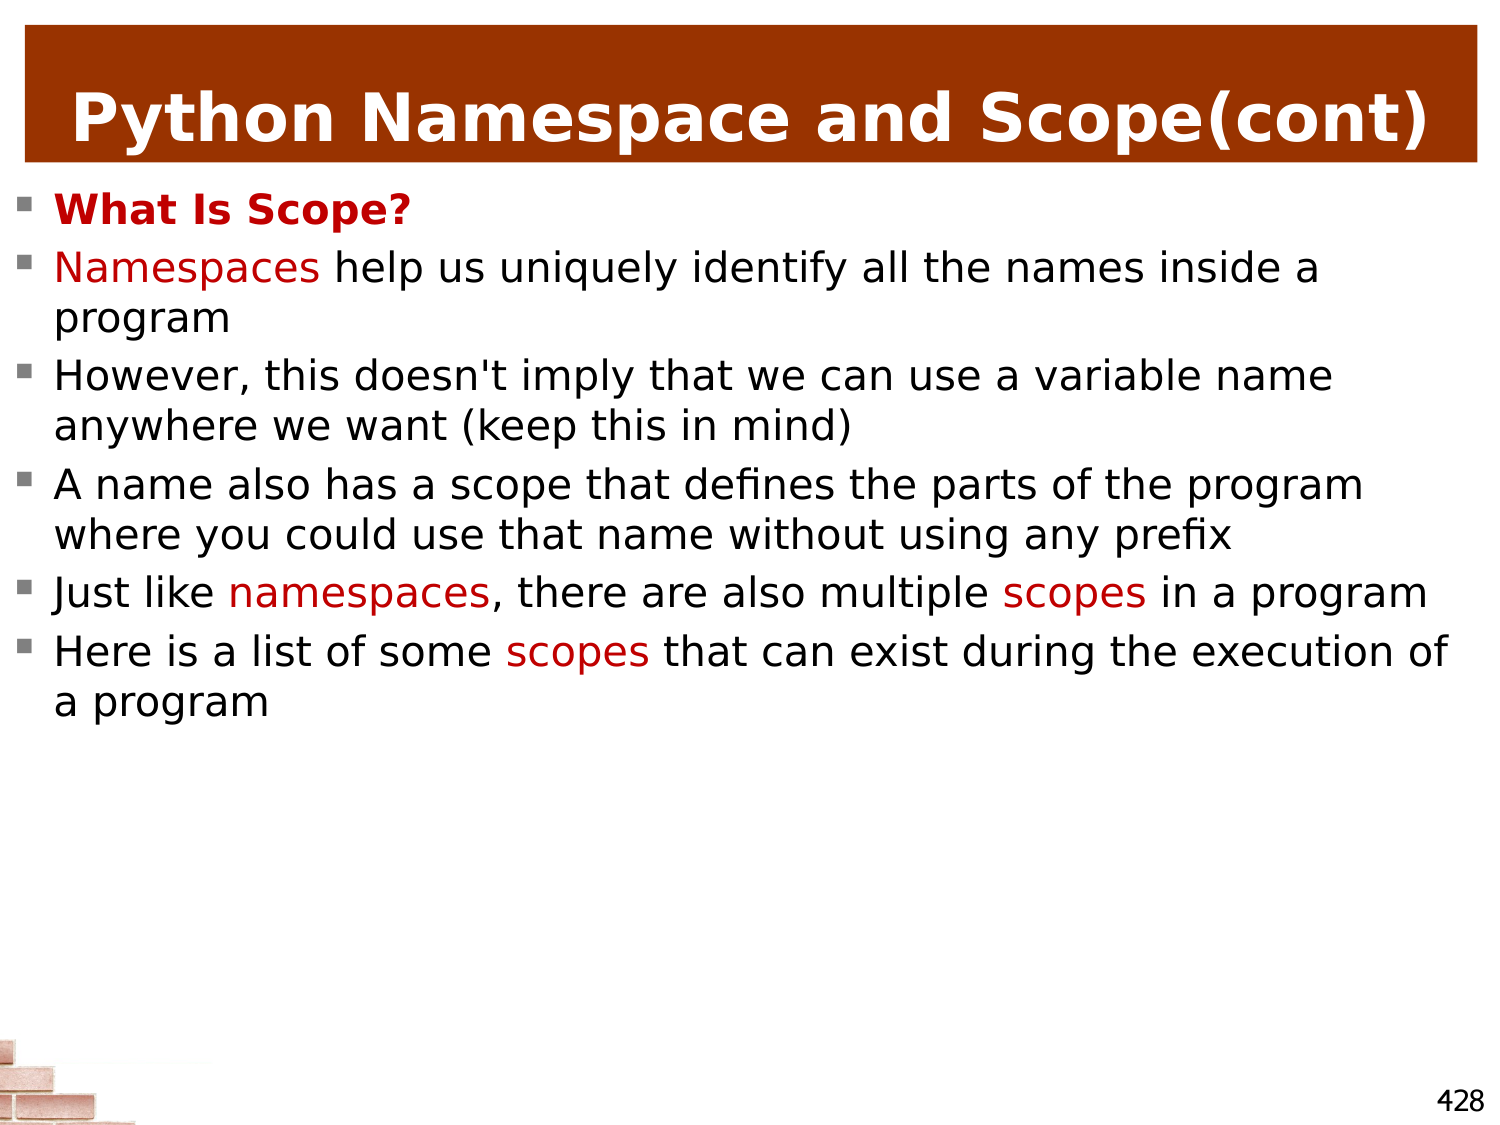

# Python Namespace and Scope(cont)
What Is Scope?
Namespaces help us uniquely identify all the names inside a program
However, this doesn't imply that we can use a variable name anywhere we want (keep this in mind)
A name also has a scope that defines the parts of the program where you could use that name without using any prefix
Just like namespaces, there are also multiple scopes in a program
Here is a list of some scopes that can exist during the execution of a program

428